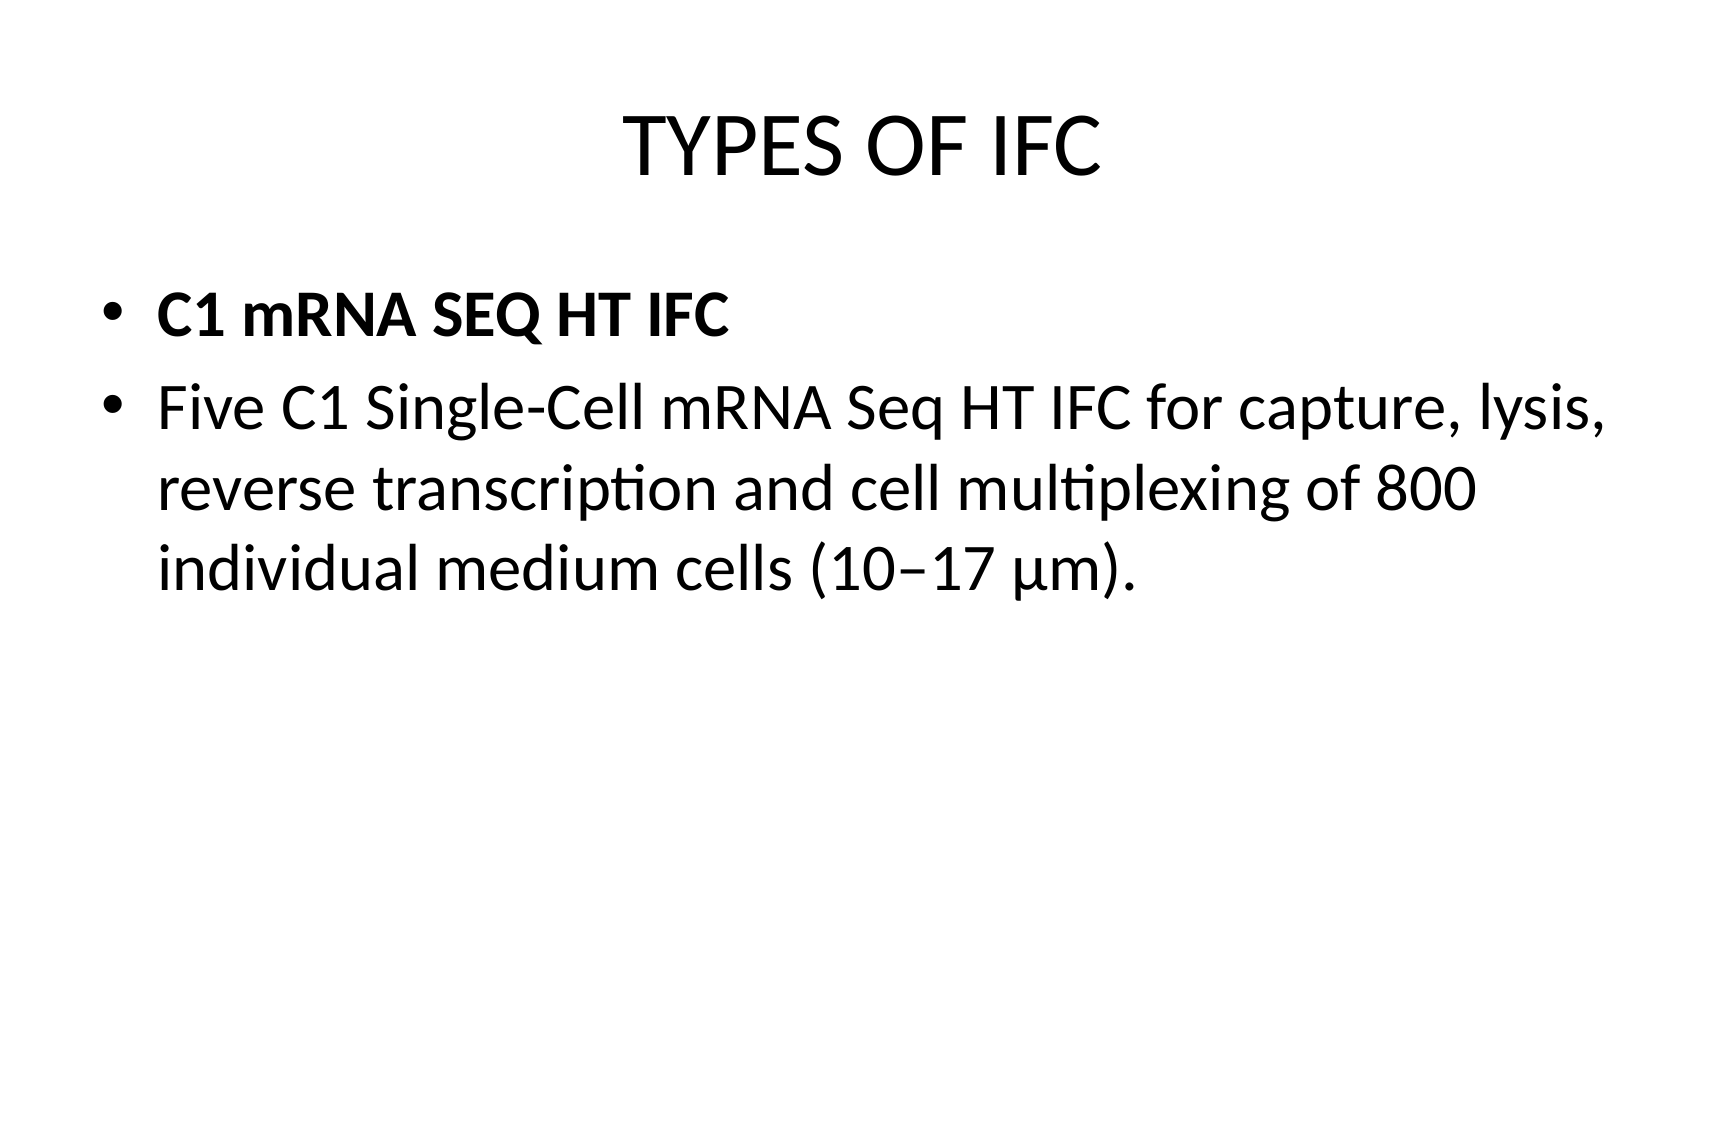

# TYPES OF IFC
C1 mRNA SEQ HT IFC
Five C1 Single-Cell mRNA Seq HT IFC for capture, lysis, reverse transcription and cell multiplexing of 800 individual medium cells (10–17 µm).